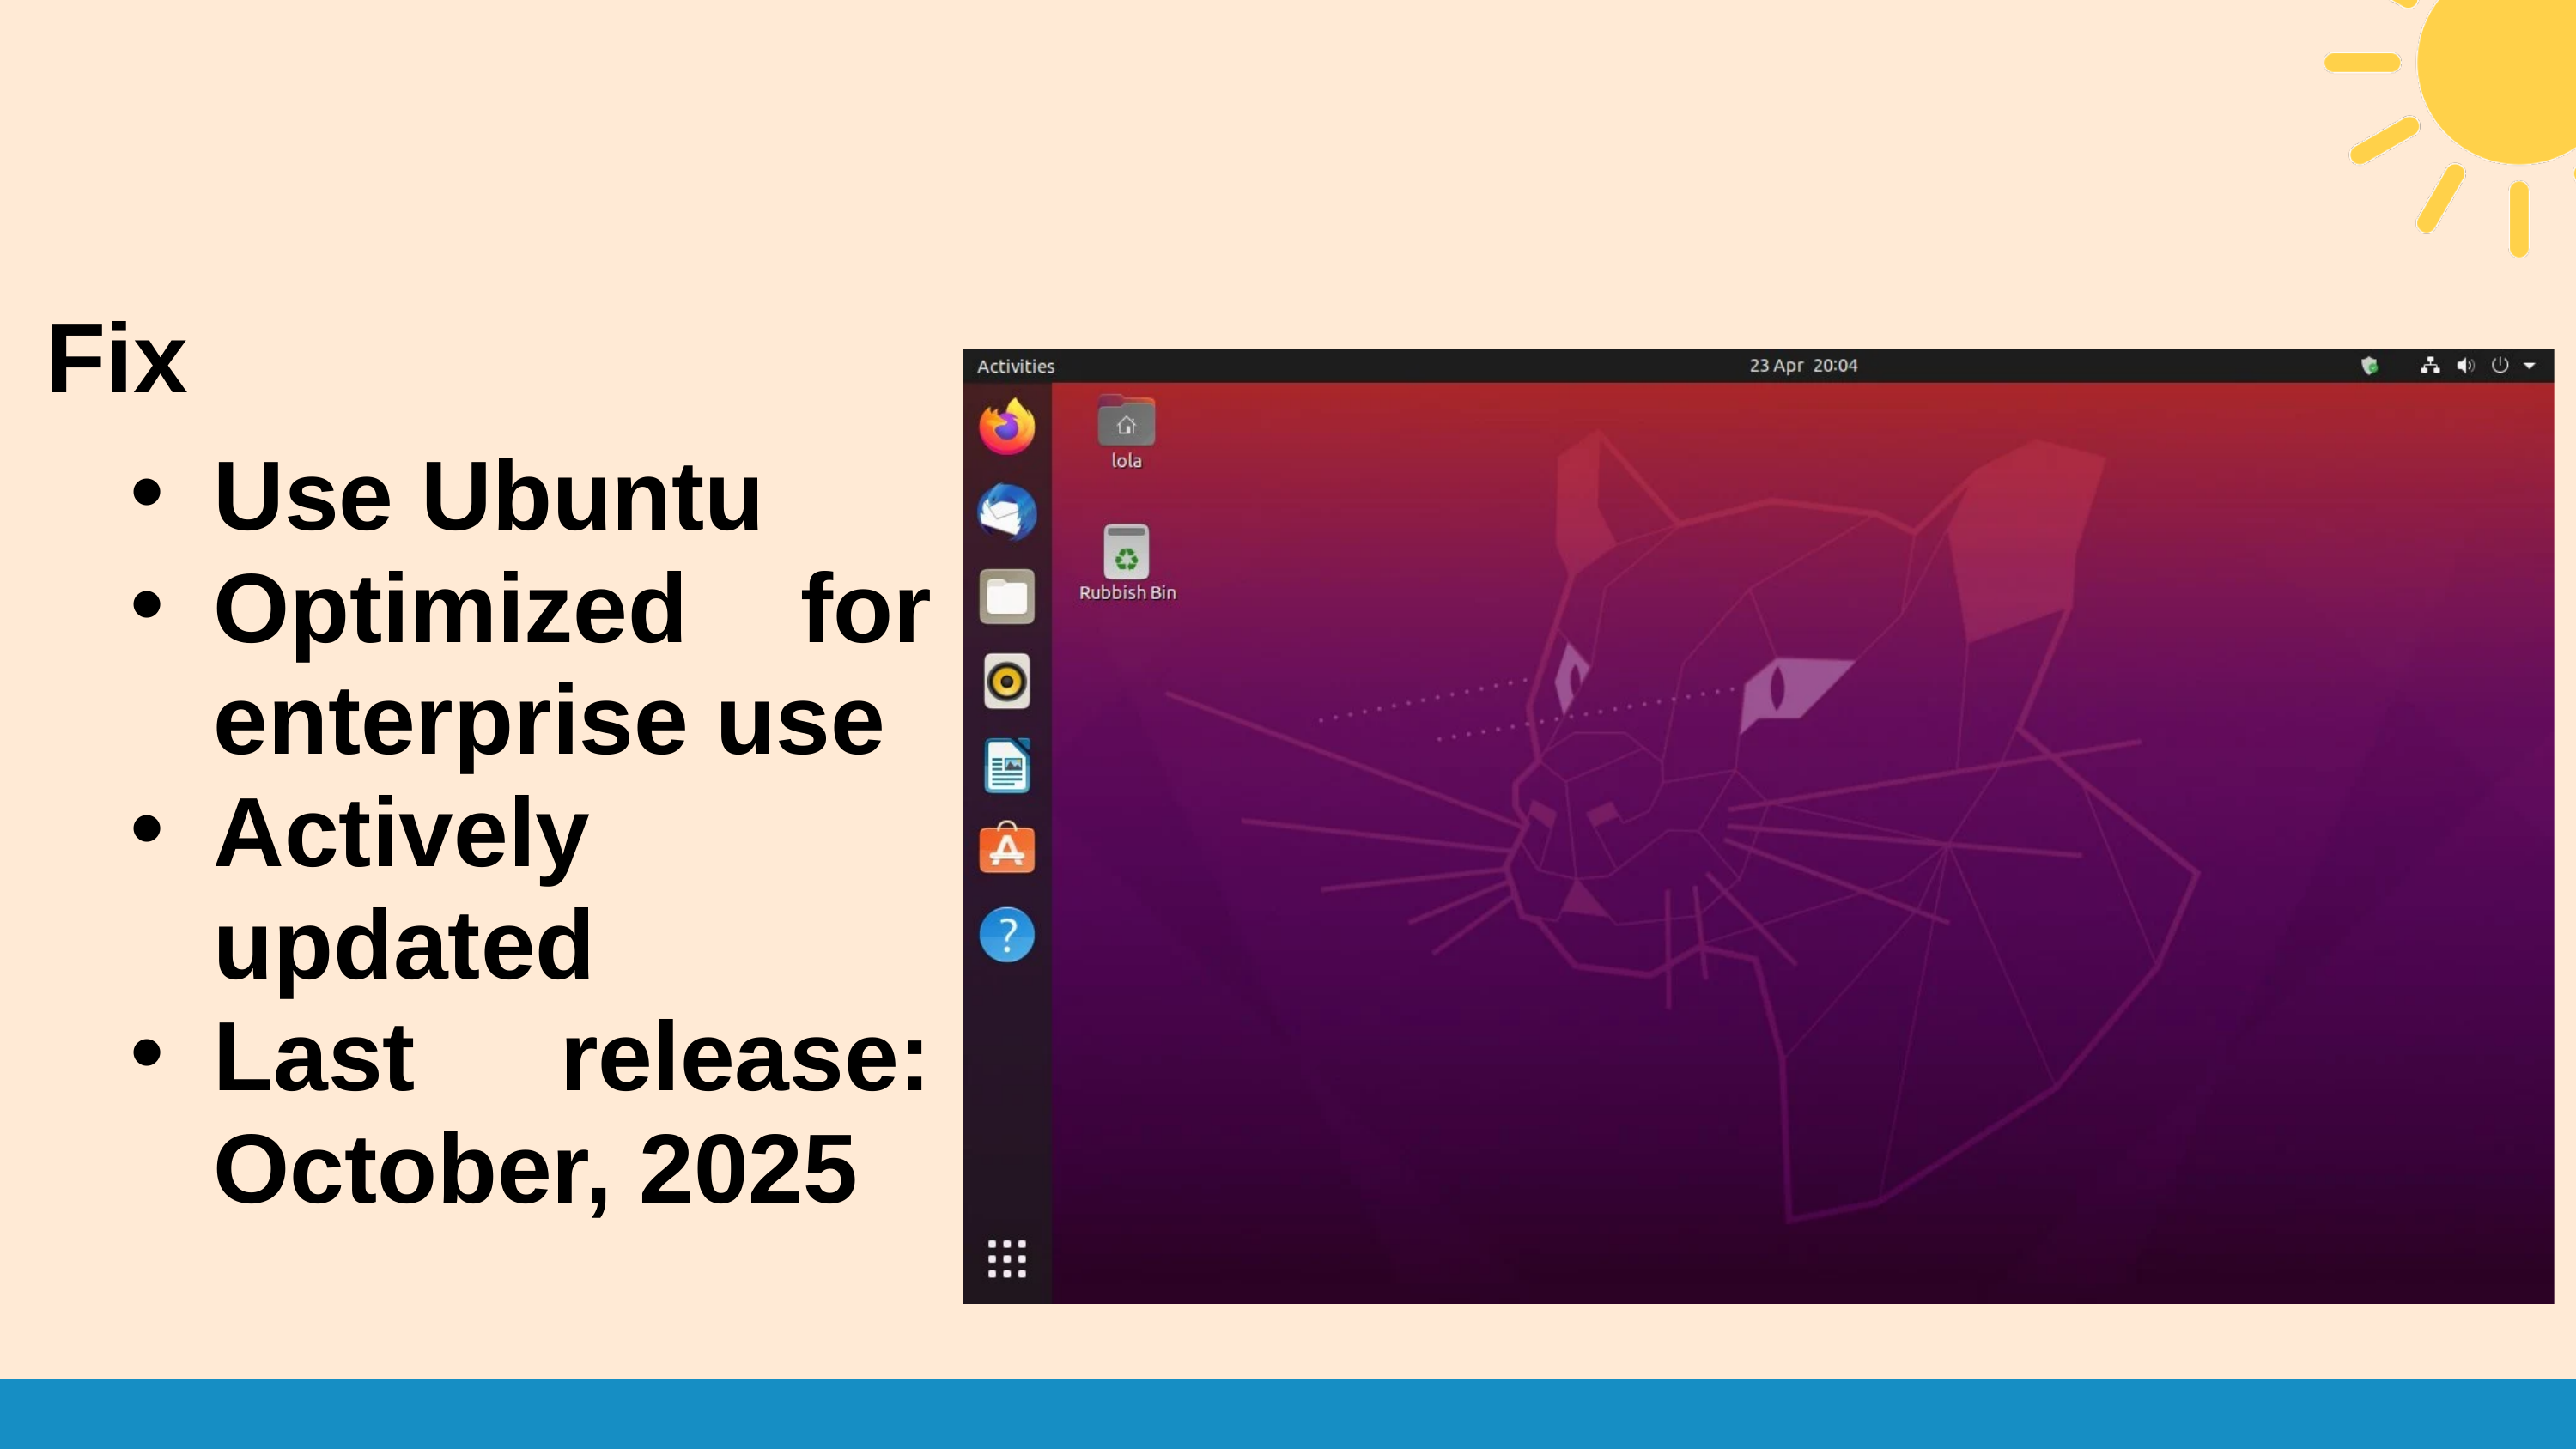

Fix
Use Ubuntu
Optimized for enterprise use
Actively updated
Last release: October, 2025